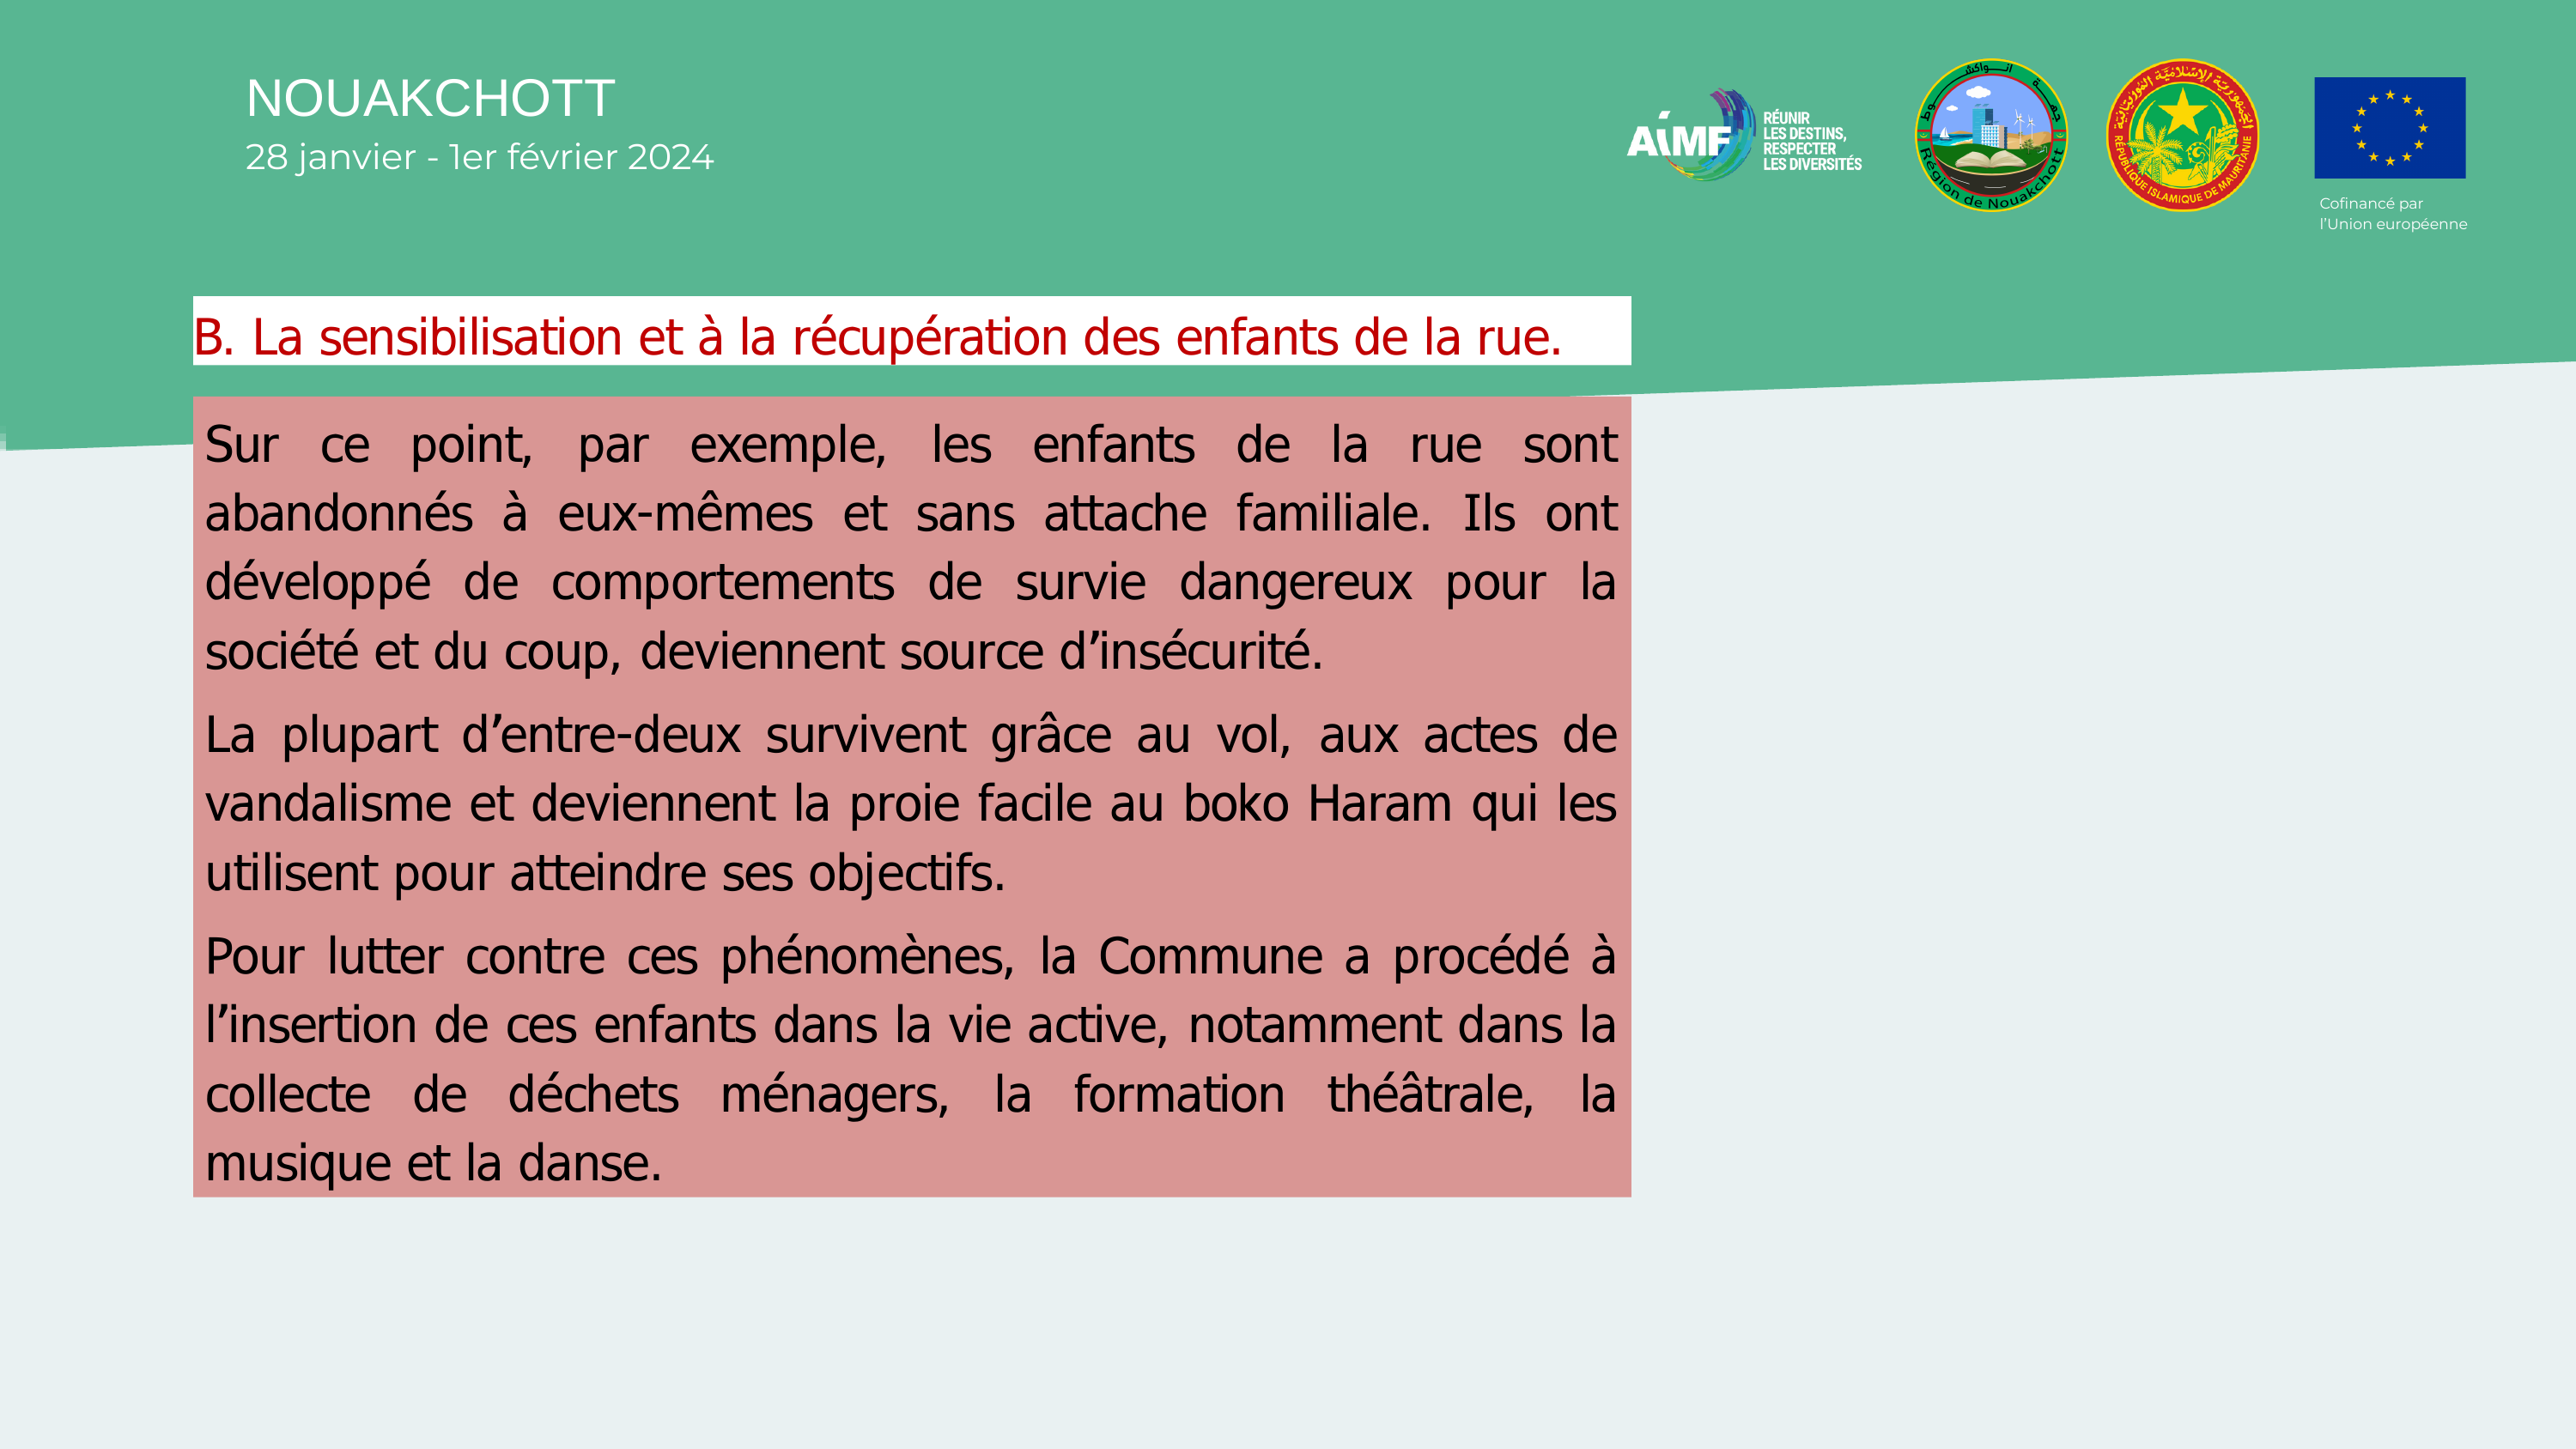

NOUAKCHOTT
28 janvier - 1er février 2024

Cofinancé par l’Union européenne
B. La sensibilisation et à la récupération des enfants de la rue.
Sur ce point, par exemple, les enfants de la rue sont abandonnés à eux-mêmes et sans attache familiale. Ils ont développé de comportements de survie dangereux pour la société et du coup, deviennent source d’insécurité.
La plupart d’entre-deux survivent grâce au vol, aux actes de vandalisme et deviennent la proie facile au boko Haram qui les utilisent pour atteindre ses objectifs.
Pour lutter contre ces phénomènes, la Commune a procédé à l’insertion de ces enfants dans la vie active, notamment dans la collecte de déchets ménagers, la formation théâtrale, la musique et la danse.